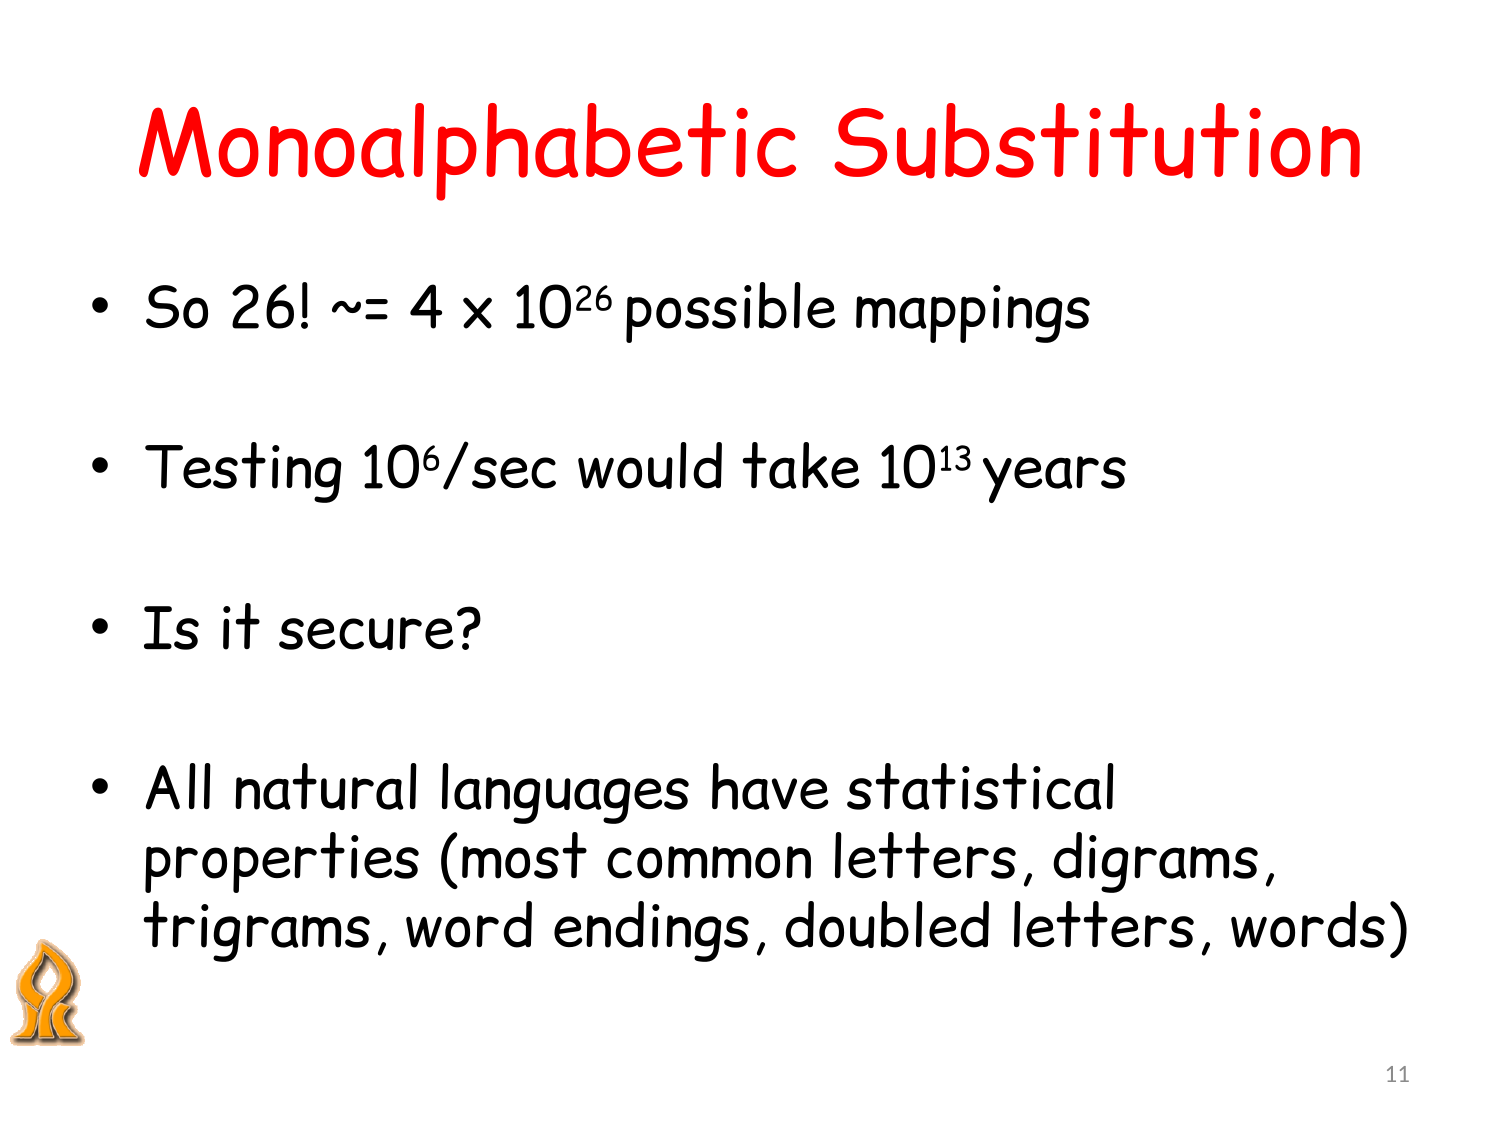

# Monoalphabetic Substitution
So 26! ~= 4 x 1026 possible mappings

Testing 106/sec would take 1013 years

Is it secure?

All natural languages have statistical properties (most common letters, digrams, trigrams, word endings, doubled letters, words)

11